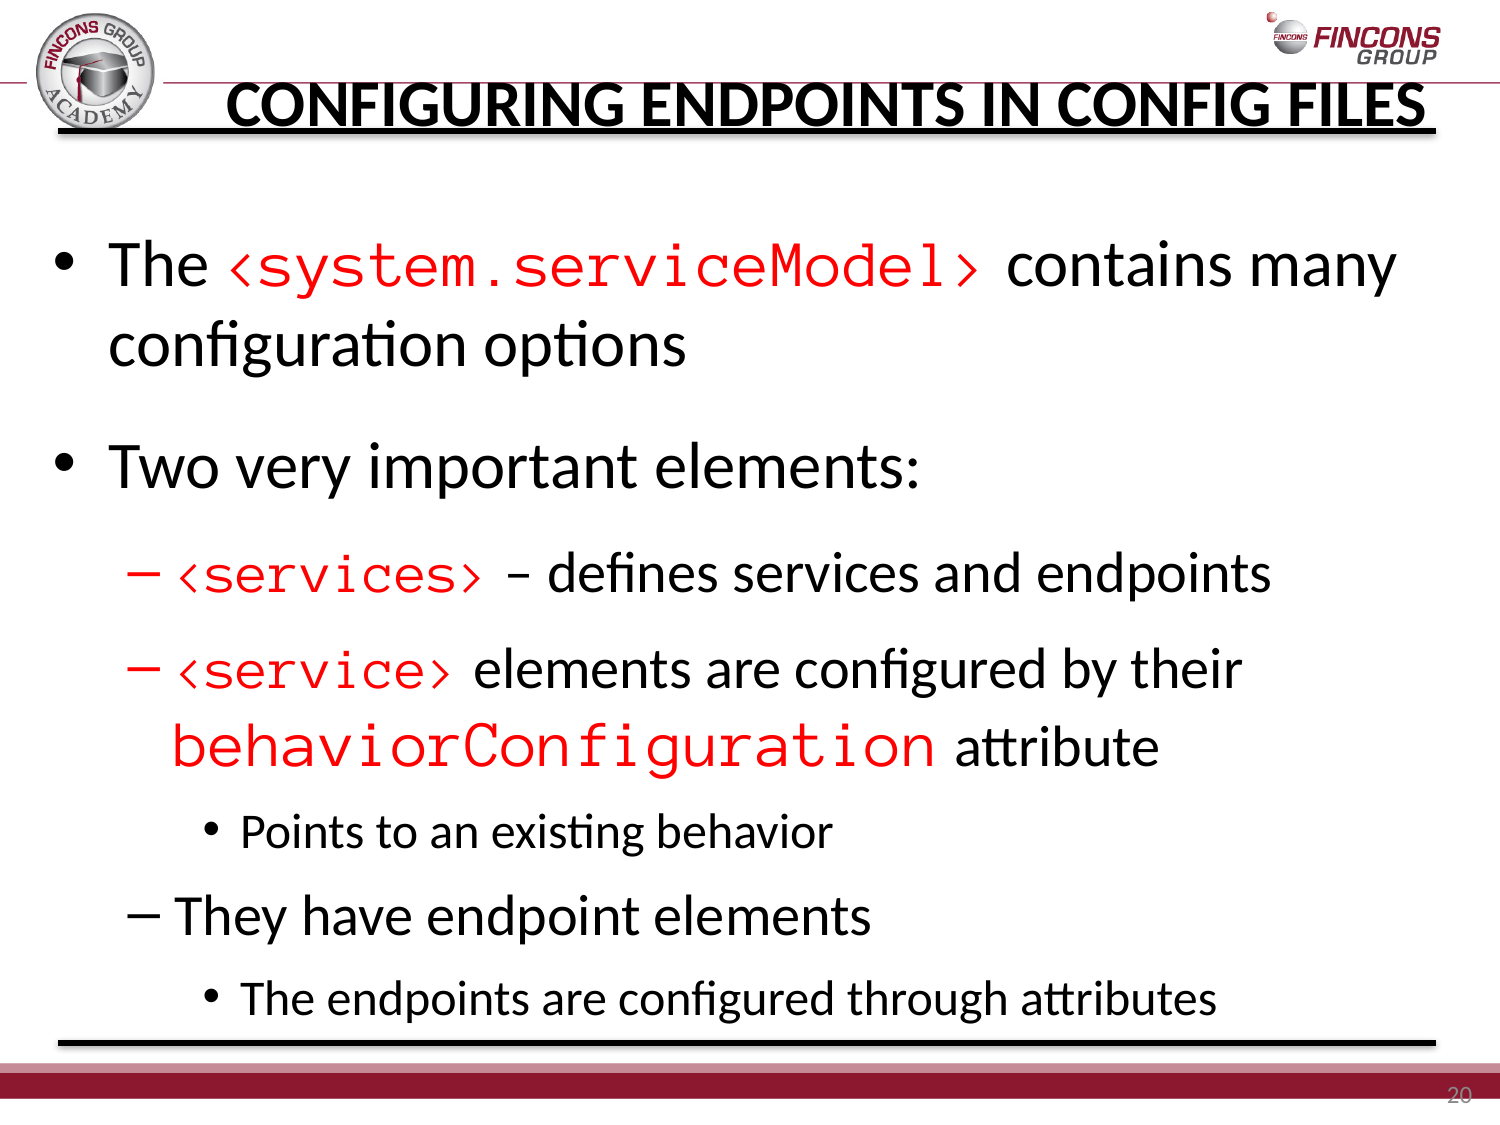

# Configuring Endpoints in Config Files
The <system.serviceModel> contains many configuration options
Two very important elements:
<services> – defines services and endpoints
<service> elements are configured by their behaviorConfiguration attribute
Points to an existing behavior
They have endpoint elements
The endpoints are configured through attributes
20